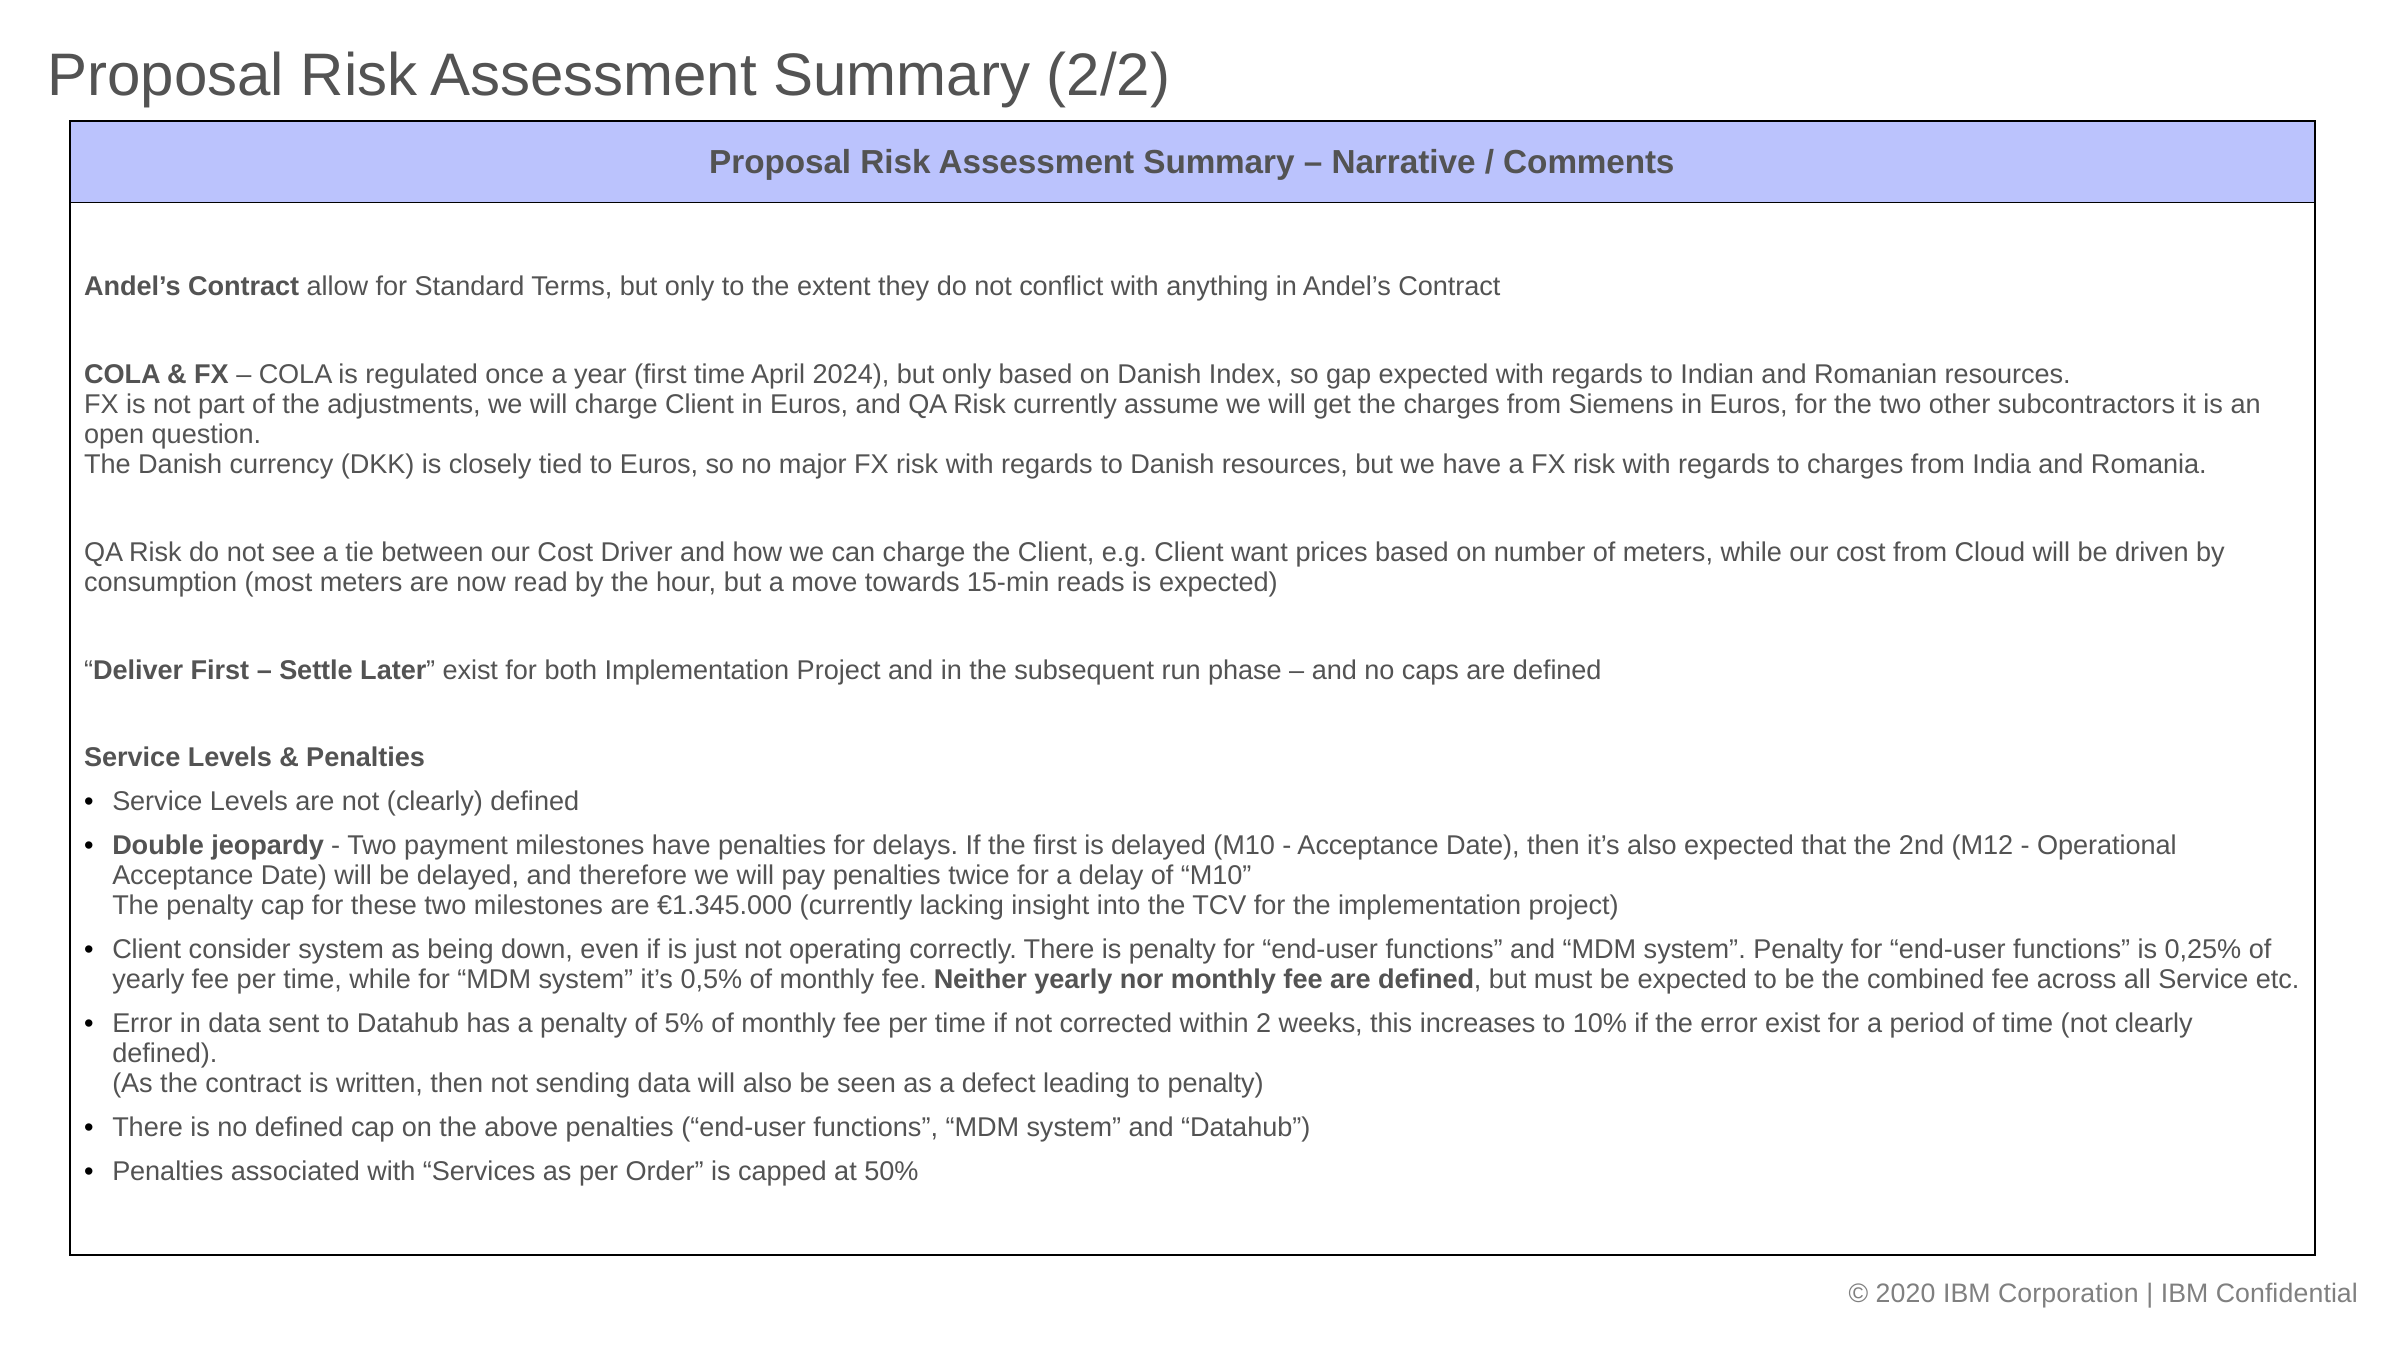

Proposal Risk Assessment Summary (2/2)
| Proposal Risk Assessment Summary – Narrative / Comments |
| --- |
| Andel’s Contract allow for Standard Terms, but only to the extent they do not conflict with anything in Andel’s Contract COLA & FX – COLA is regulated once a year (first time April 2024), but only based on Danish Index, so gap expected with regards to Indian and Romanian resources. FX is not part of the adjustments, we will charge Client in Euros, and QA Risk currently assume we will get the charges from Siemens in Euros, for the two other subcontractors it is an open question. The Danish currency (DKK) is closely tied to Euros, so no major FX risk with regards to Danish resources, but we have a FX risk with regards to charges from India and Romania. QA Risk do not see a tie between our Cost Driver and how we can charge the Client, e.g. Client want prices based on number of meters, while our cost from Cloud will be driven by consumption (most meters are now read by the hour, but a move towards 15-min reads is expected) “Deliver First – Settle Later” exist for both Implementation Project and in the subsequent run phase – and no caps are defined Service Levels & Penalties Service Levels are not (clearly) defined Double jeopardy - Two payment milestones have penalties for delays. If the first is delayed (M10 - Acceptance Date), then it’s also expected that the 2nd (M12 - Operational Acceptance Date) will be delayed, and therefore we will pay penalties twice for a delay of “M10” The penalty cap for these two milestones are €1.345.000 (currently lacking insight into the TCV for the implementation project) Client consider system as being down, even if is just not operating correctly. There is penalty for “end-user functions” and “MDM system”. Penalty for “end-user functions” is 0,25% of yearly fee per time, while for “MDM system” it’s 0,5% of monthly fee. Neither yearly nor monthly fee are defined, but must be expected to be the combined fee across all Service etc. Error in data sent to Datahub has a penalty of 5% of monthly fee per time if not corrected within 2 weeks, this increases to 10% if the error exist for a period of time (not clearly defined). (As the contract is written, then not sending data will also be seen as a defect leading to penalty) There is no defined cap on the above penalties (“end-user functions”, “MDM system” and “Datahub”) Penalties associated with “Services as per Order” is capped at 50% |